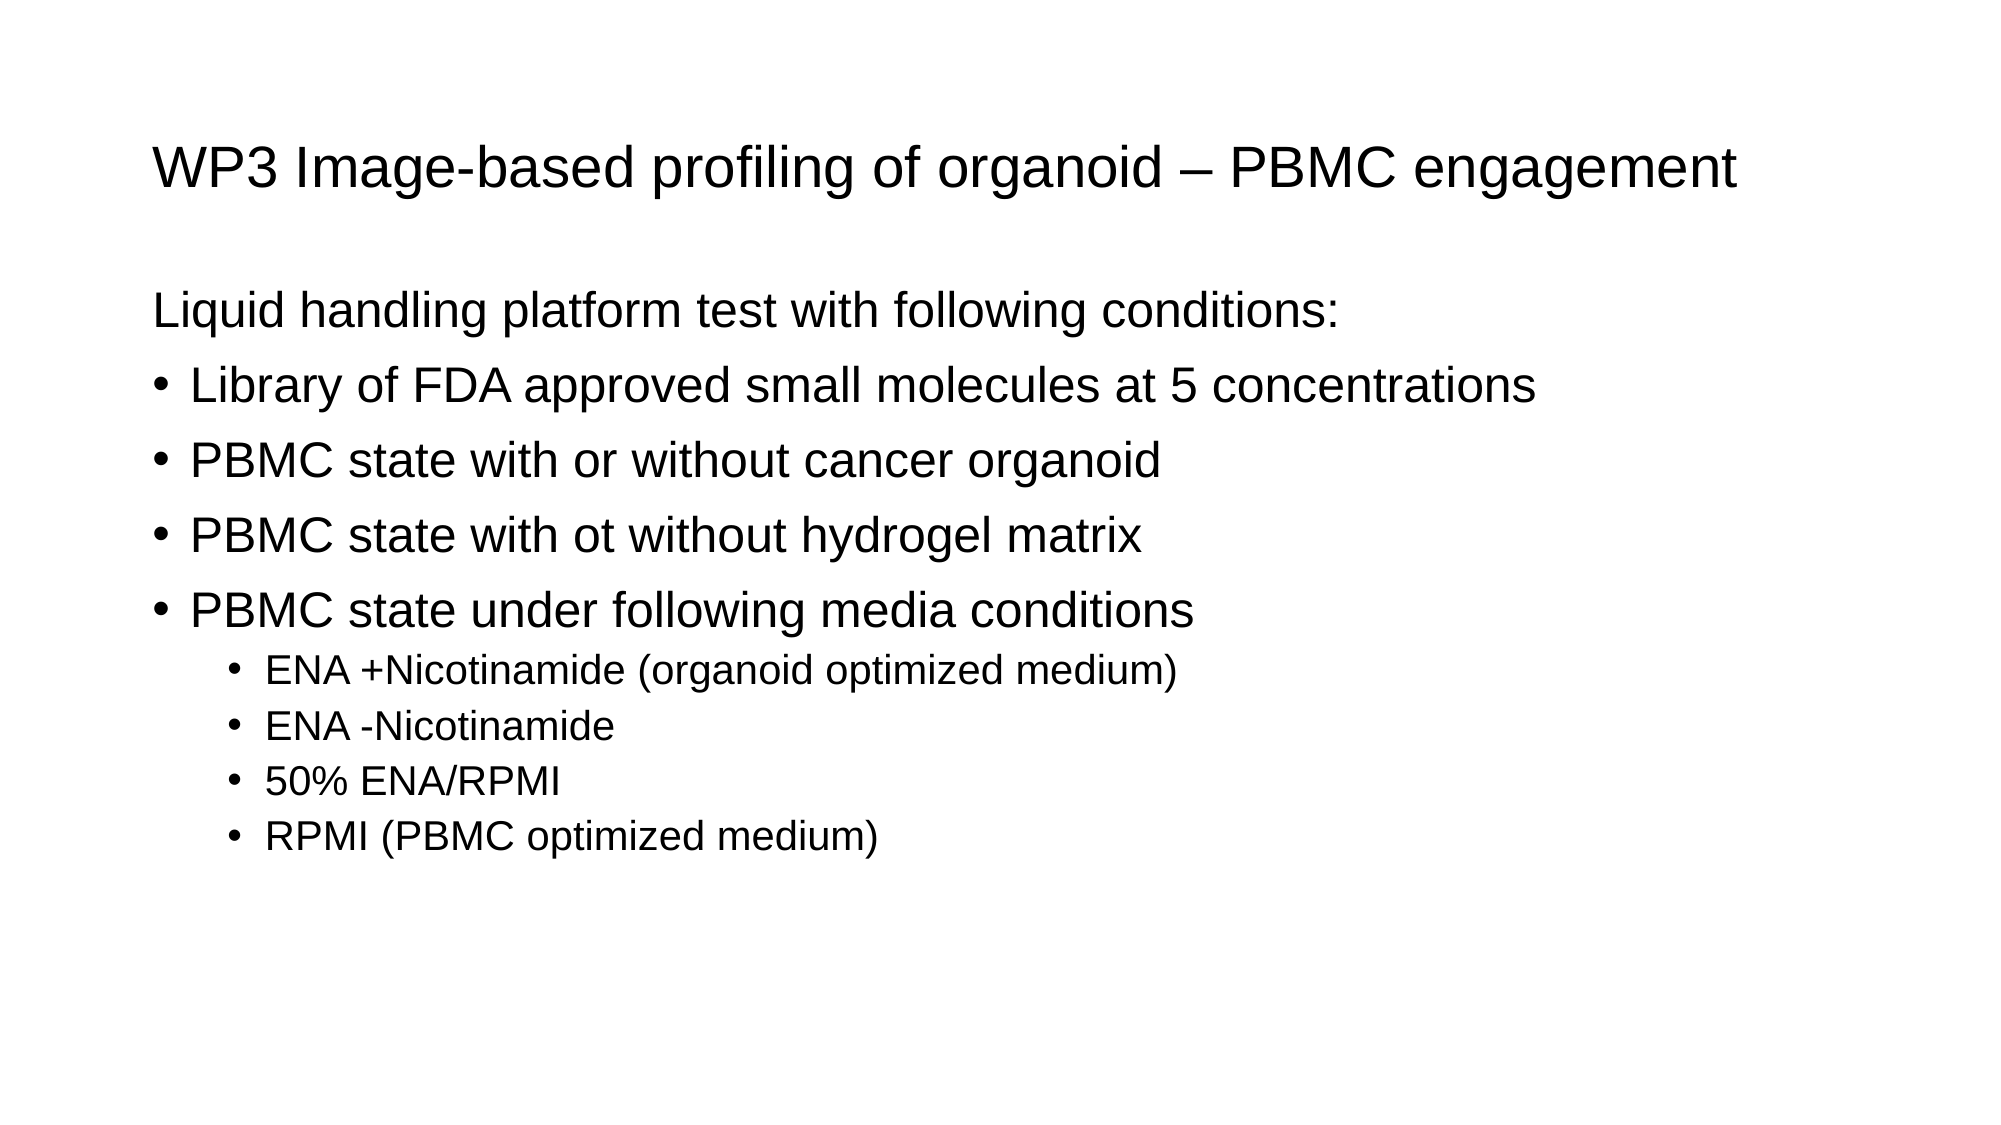

# WP3 Image-based profiling of organoid – PBMC engagement
Liquid handling platform test with following conditions:
Library of FDA approved small molecules at 5 concentrations
PBMC state with or without cancer organoid
PBMC state with ot without hydrogel matrix
PBMC state under following media conditions
ENA +Nicotinamide (organoid optimized medium)
ENA -Nicotinamide
50% ENA/RPMI
RPMI (PBMC optimized medium)